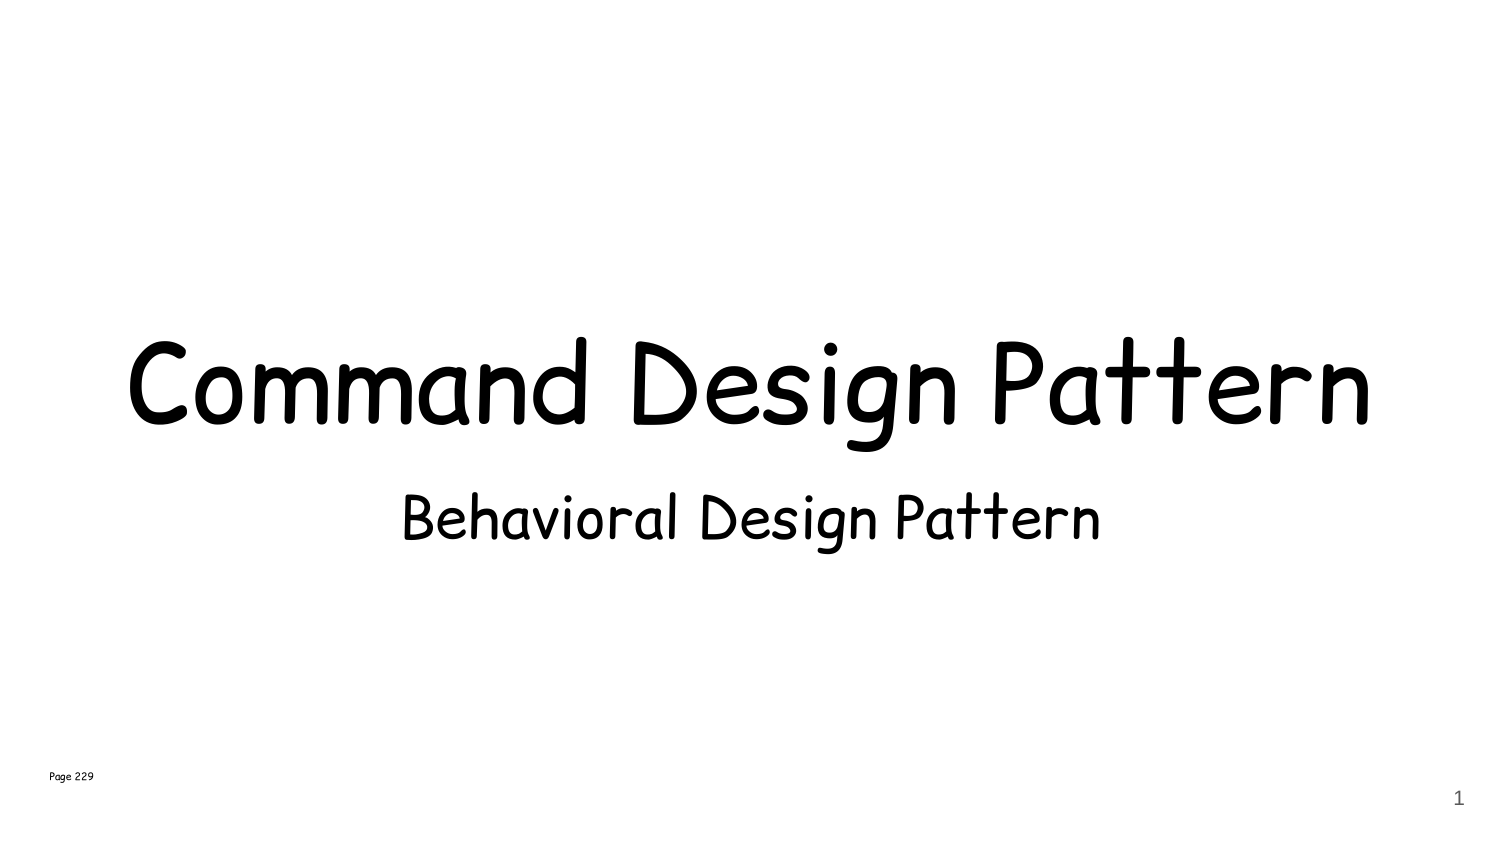

# Command Design Pattern
Behavioral Design Pattern
Page 229

1